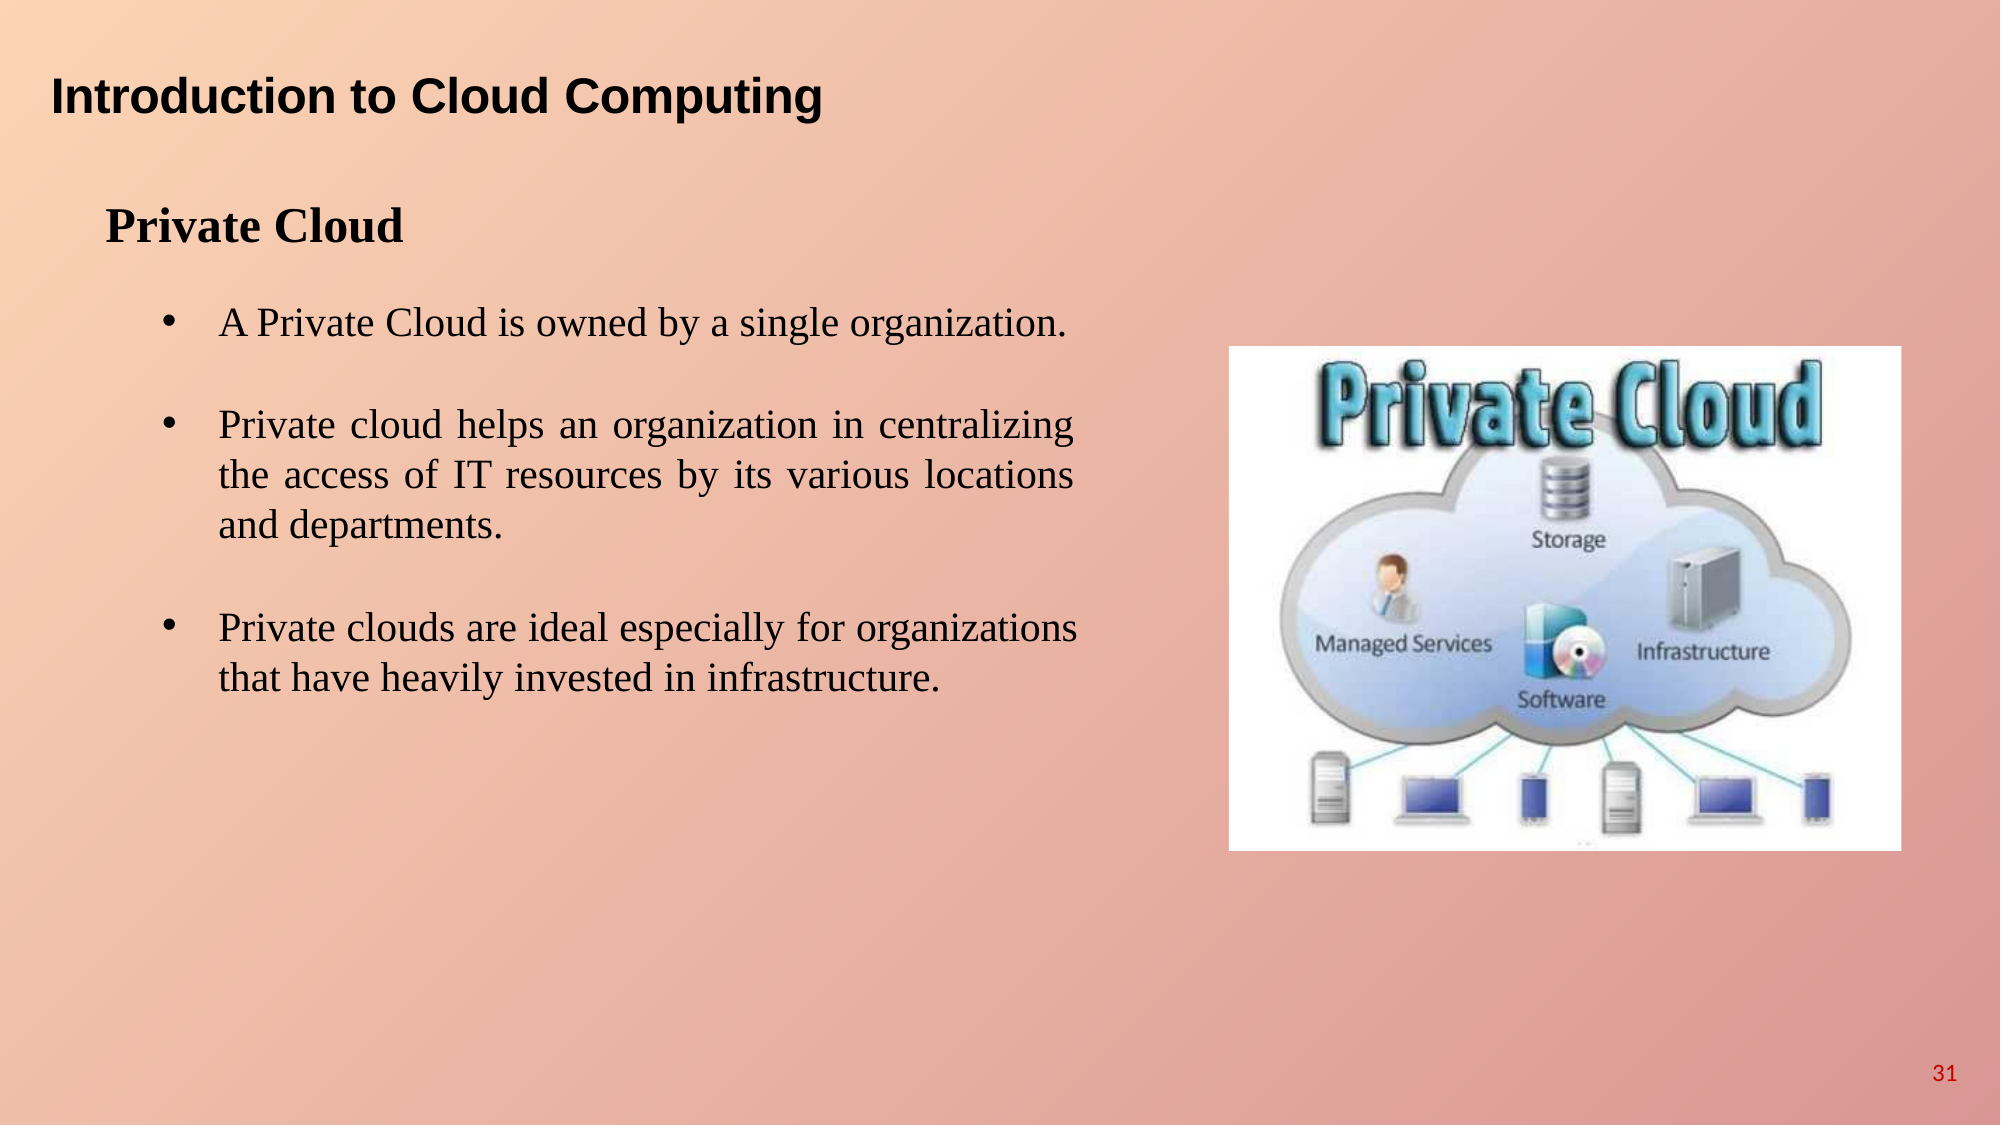

# Introduction to Cloud Computing
Private Cloud
A Private Cloud is owned by a single organization.

Private cloud helps an organization in centralizing  the access of IT resources by its various locations  and departments.

Private clouds are ideal especially for organizations  that have heavily invested in infrastructure.

31